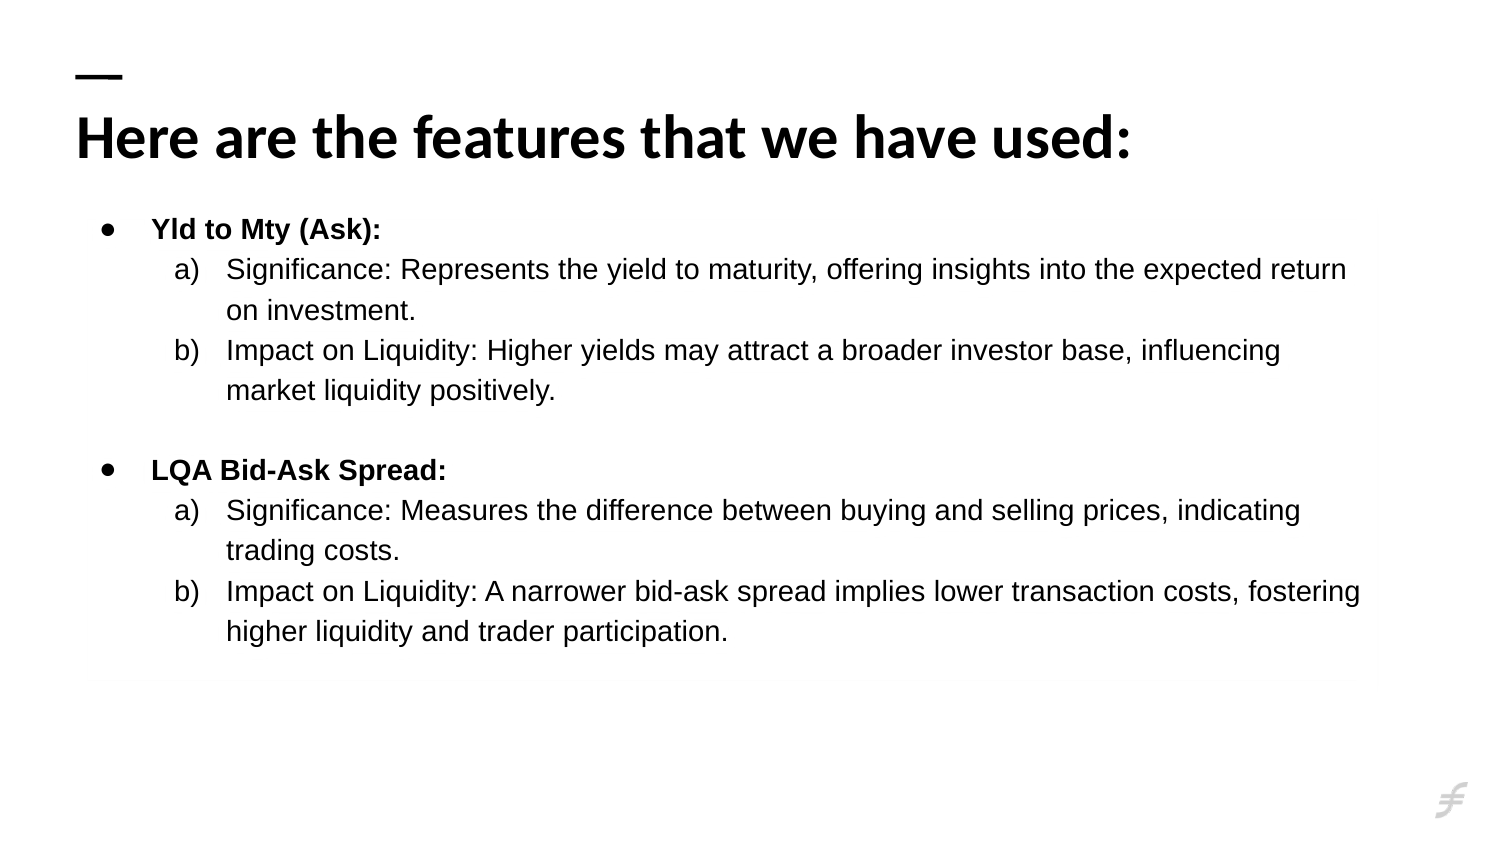

# Here are the features that we have used:
Yld to Mty (Ask):
Significance: Represents the yield to maturity, offering insights into the expected return on investment.
Impact on Liquidity: Higher yields may attract a broader investor base, influencing market liquidity positively.

LQA Bid-Ask Spread:
Significance: Measures the difference between buying and selling prices, indicating trading costs.
Impact on Liquidity: A narrower bid-ask spread implies lower transaction costs, fostering higher liquidity and trader participation.